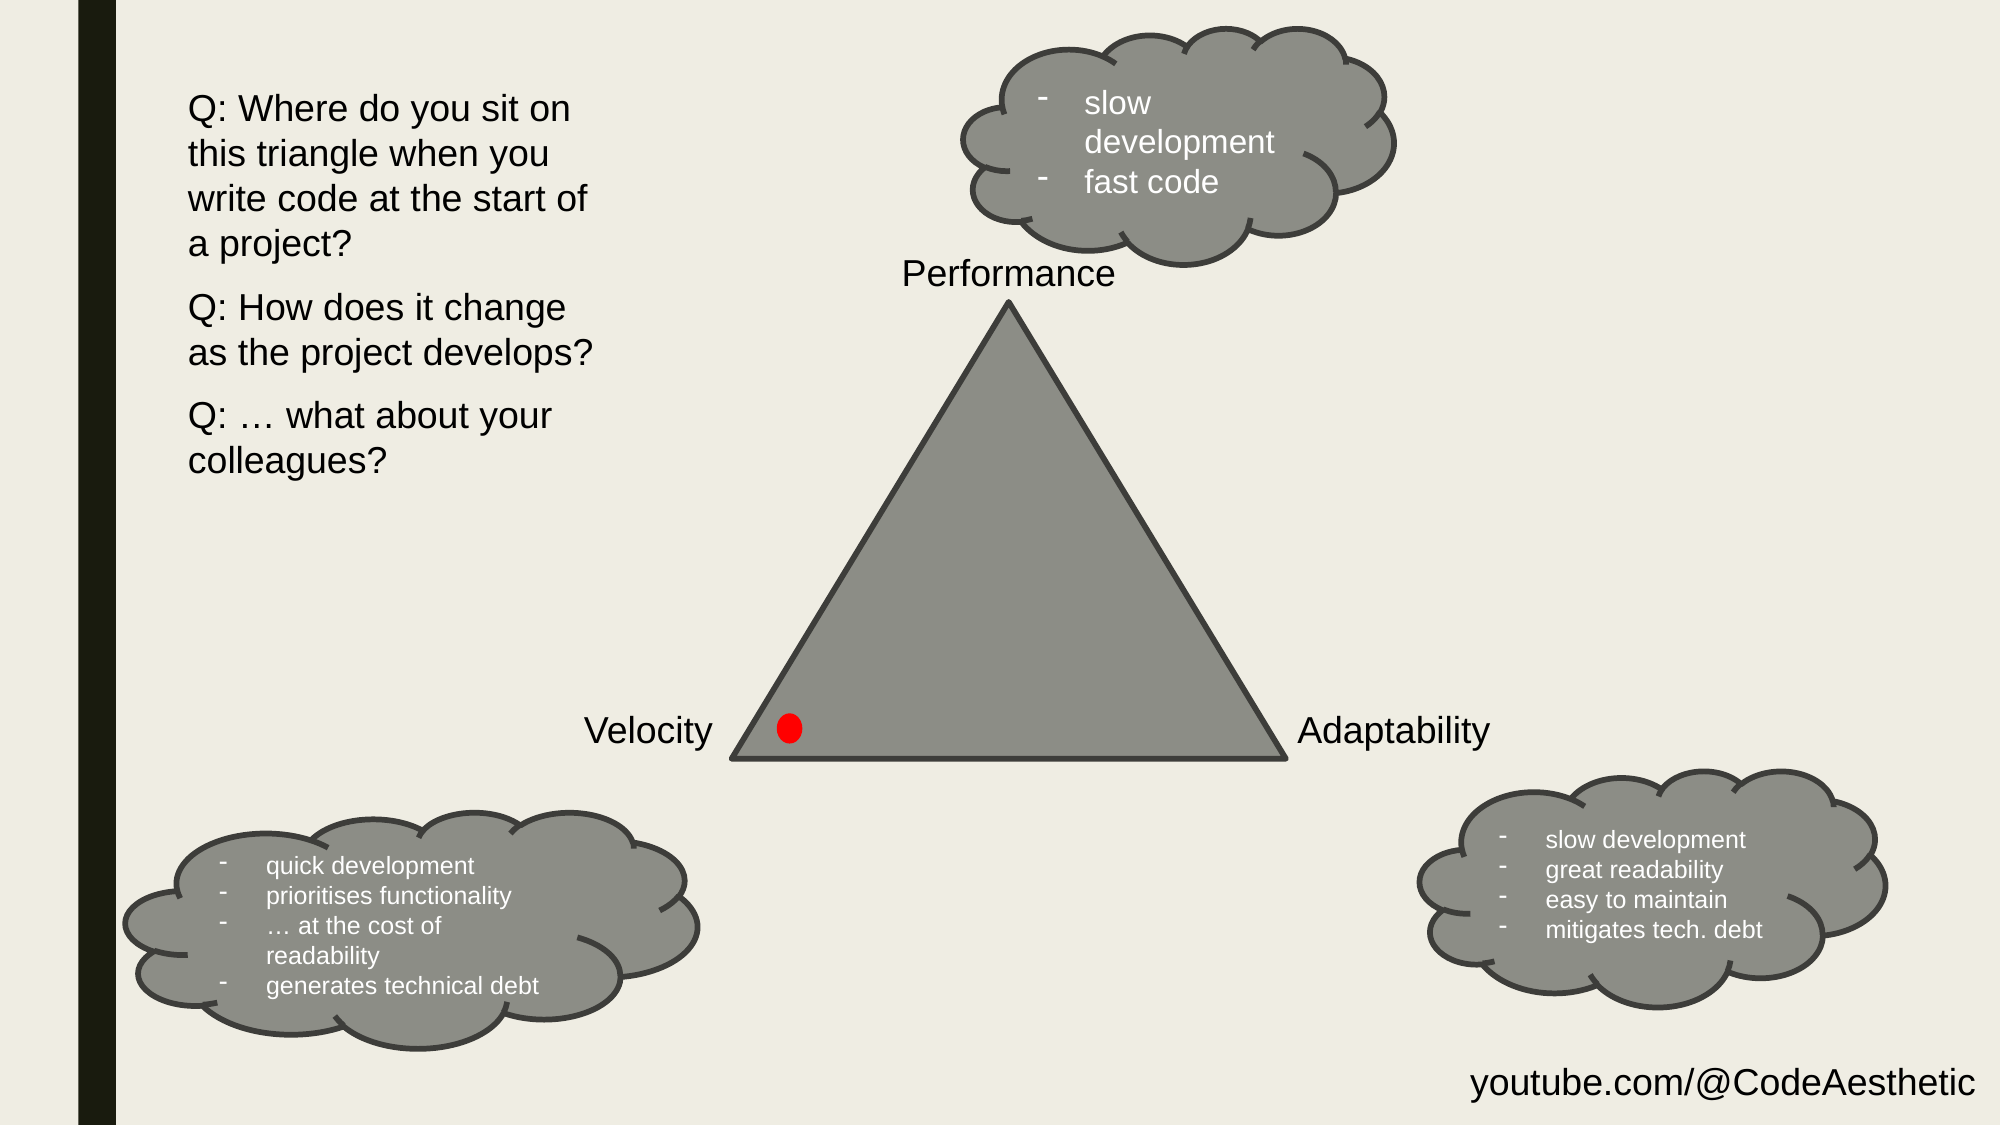

slow development
fast code
Q: Where do you sit on this triangle when you write code at the start of a project?
Performance
Q: How does it change as the project develops?

Q: … what about your colleagues?
Velocity
Adaptability

slow development
great readability
easy to maintain
mitigates tech. debt
quick development
prioritises functionality
… at the cost of readability
generates technical debt
youtube.com/@CodeAesthetic